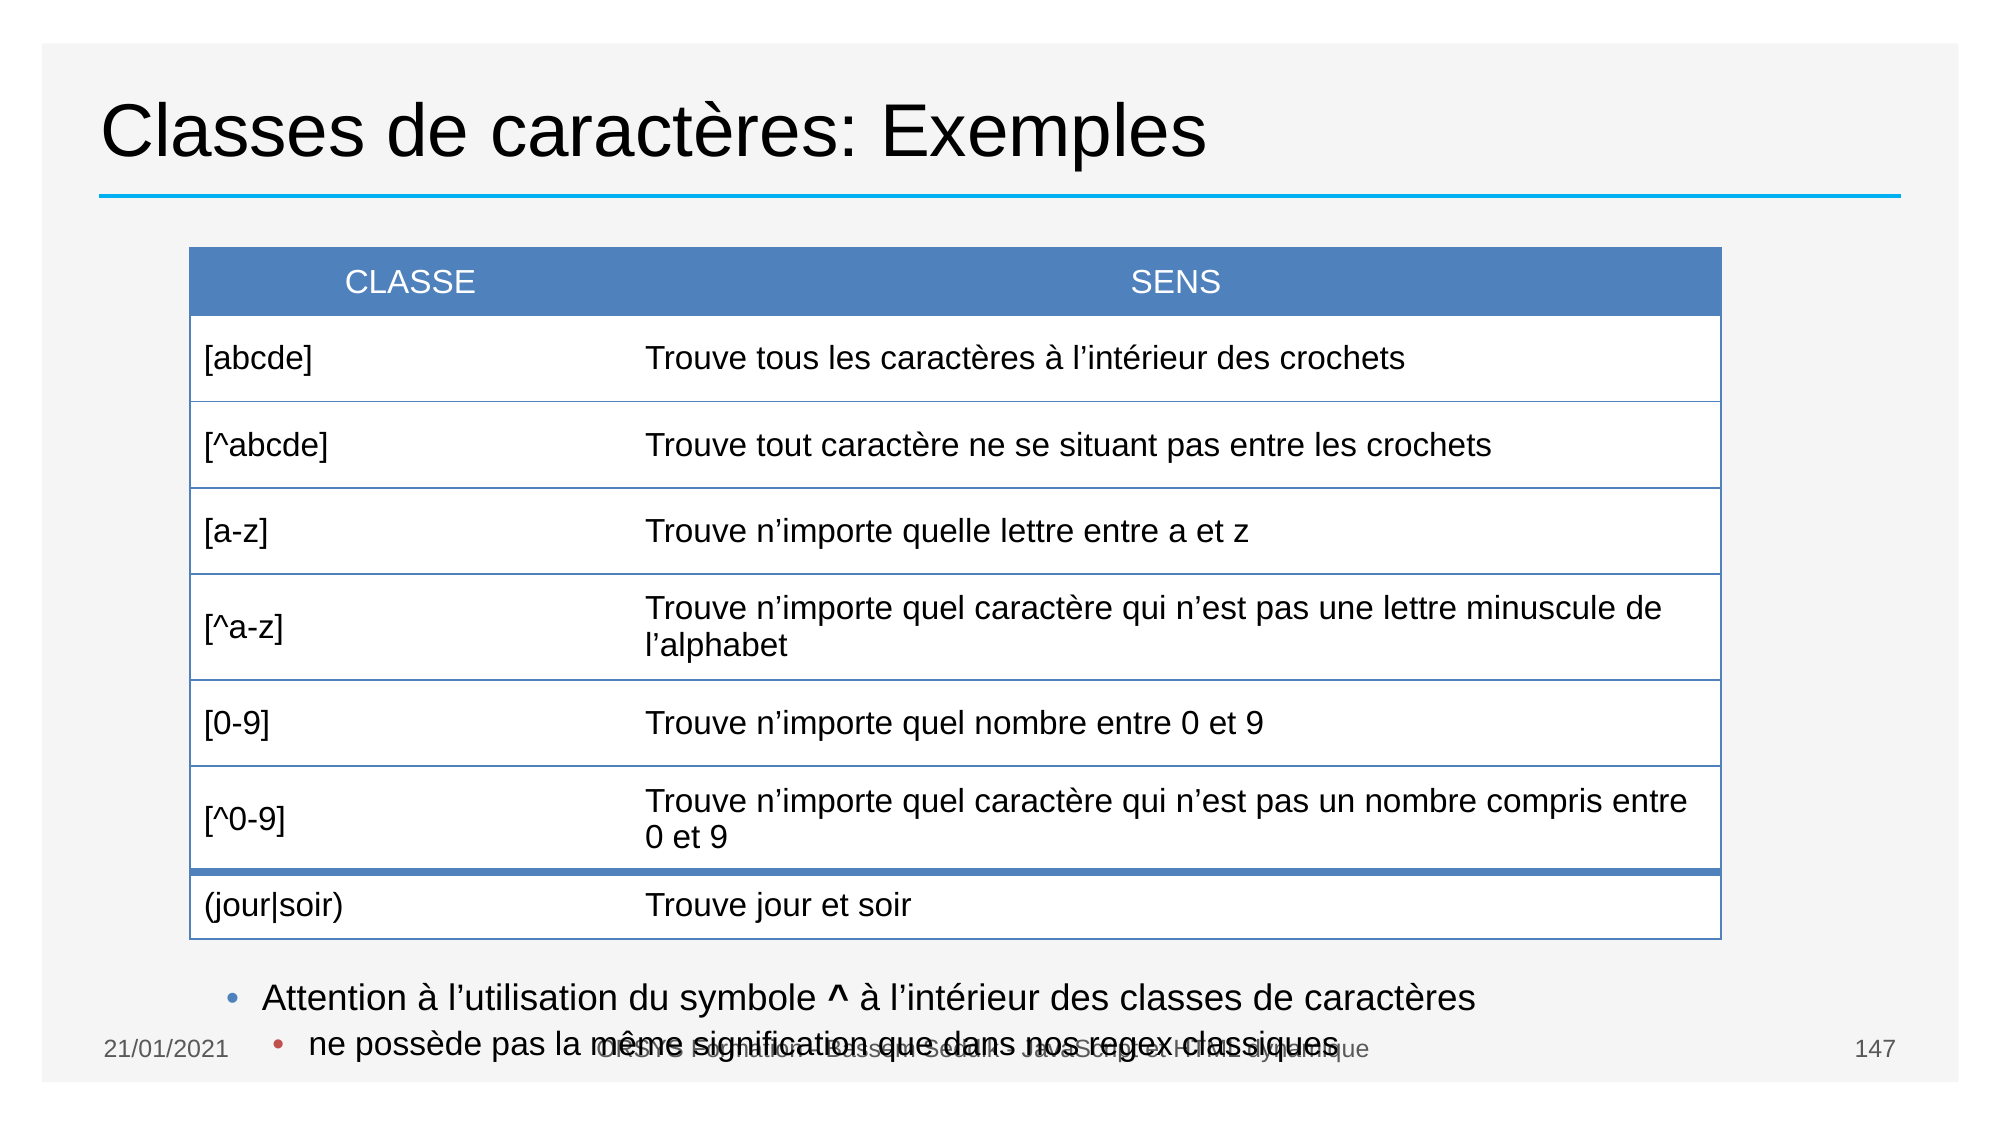

# Classes de caractères: Exemples
| CLASSE | SENS |
| --- | --- |
| [abcde] | Trouve tous les caractères à l’intérieur des crochets |
| [^abcde] | Trouve tout caractère ne se situant pas entre les crochets |
| [a-z] | Trouve n’importe quelle lettre entre a et z |
| [^a-z] | Trouve n’importe quel caractère qui n’est pas une lettre minuscule de l’alphabet |
| [0-9] | Trouve n’importe quel nombre entre 0 et 9 |
| [^0-9] | Trouve n’importe quel caractère qui n’est pas un nombre compris entre 0 et 9 |
| (jour|soir) | Trouve jour et soir |
Attention à l’utilisation du symbole ^ à l’intérieur des classes de caractères
ne possède pas la même signification que dans nos regex classiques
21/01/2021
ORSYS Formation - Bassem Seddik - JavaScript et HTML dynamique
147